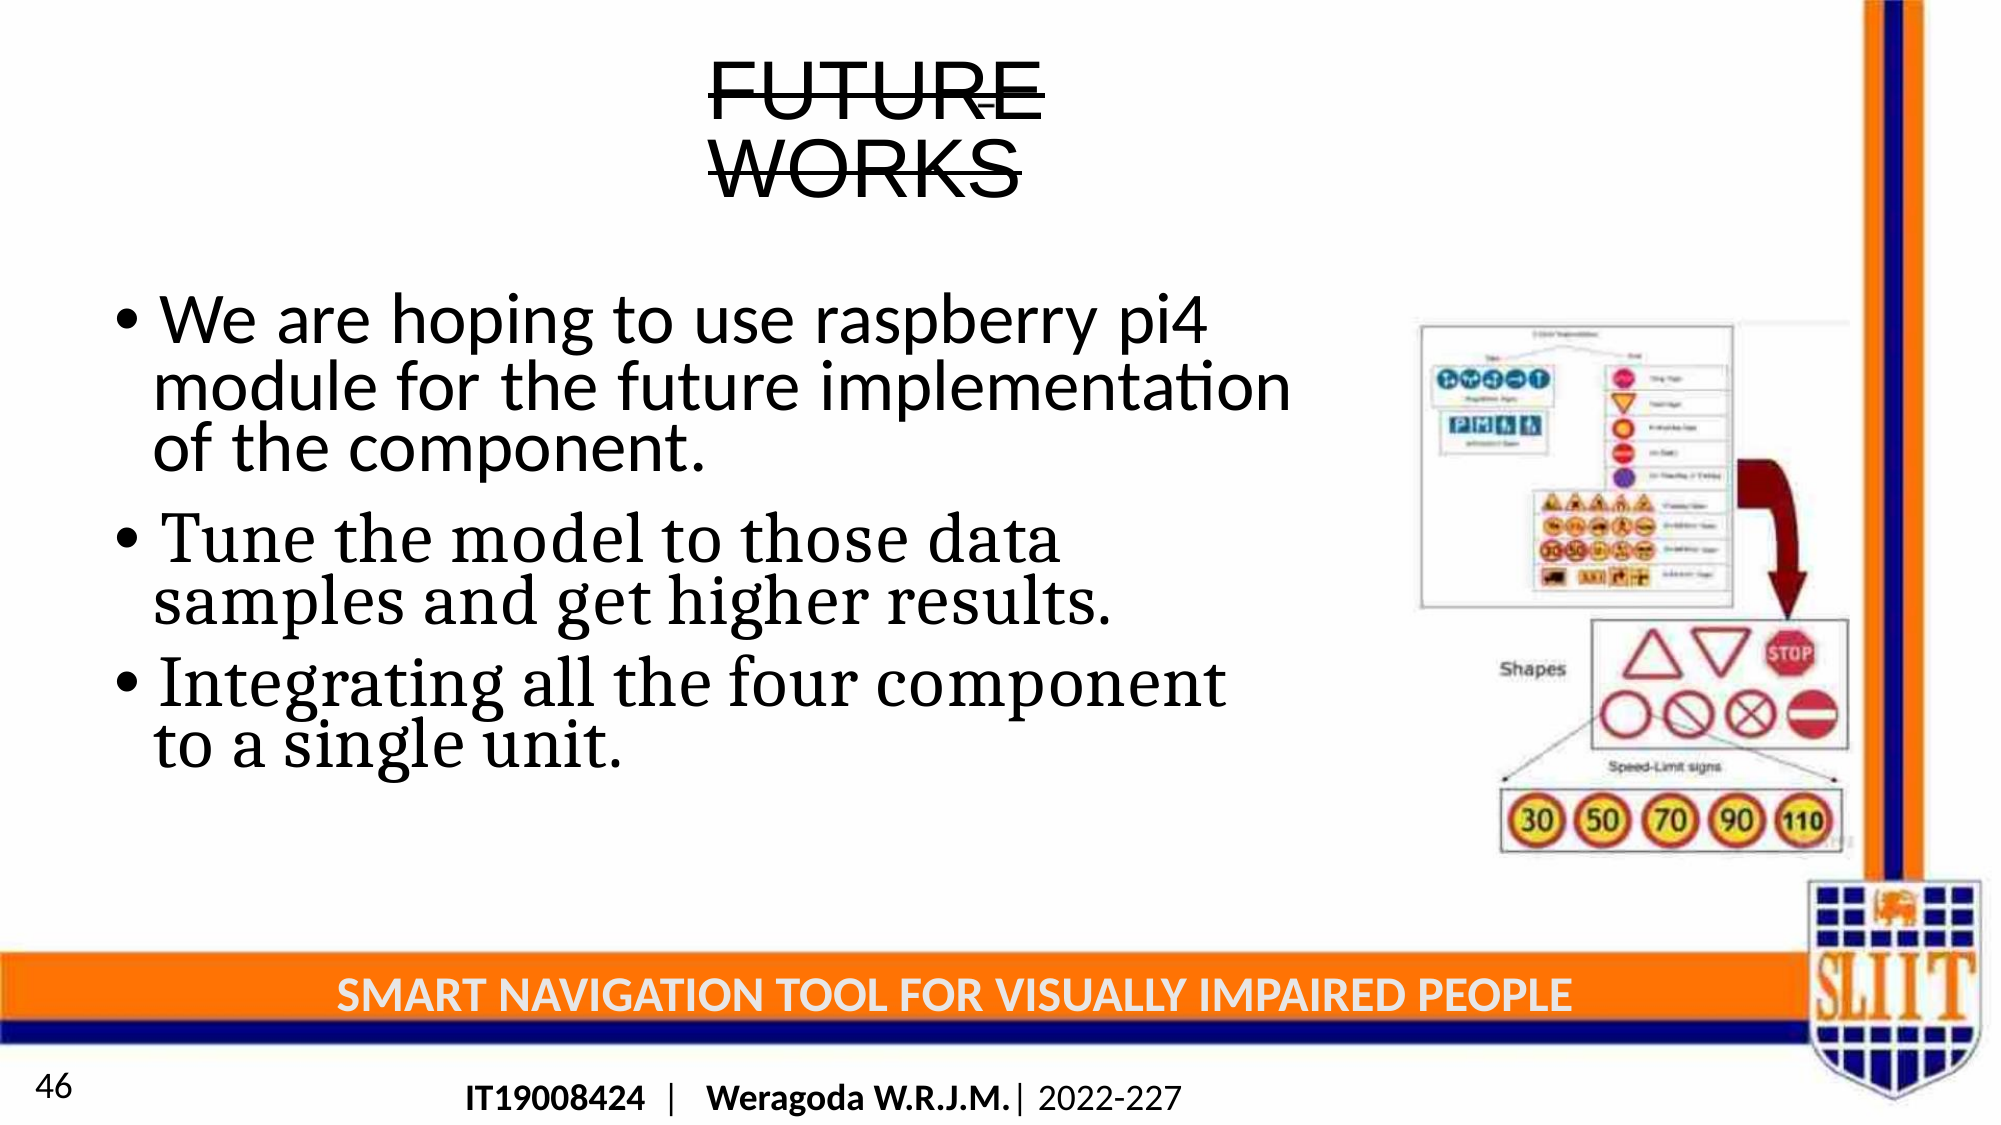

FUTURE WORKS
• We are hoping to use raspberry pi4
module for the future implementation
of the component.
• Tune the model to those data
samples and get higher results.
• Integrating all the four component
to a single unit.
SMART NAVIGATION TOOL FOR VISUALLY IMPAIRED PEOPLE
46
IT19008424 | Weragoda W.R.J.M.| 2022-227